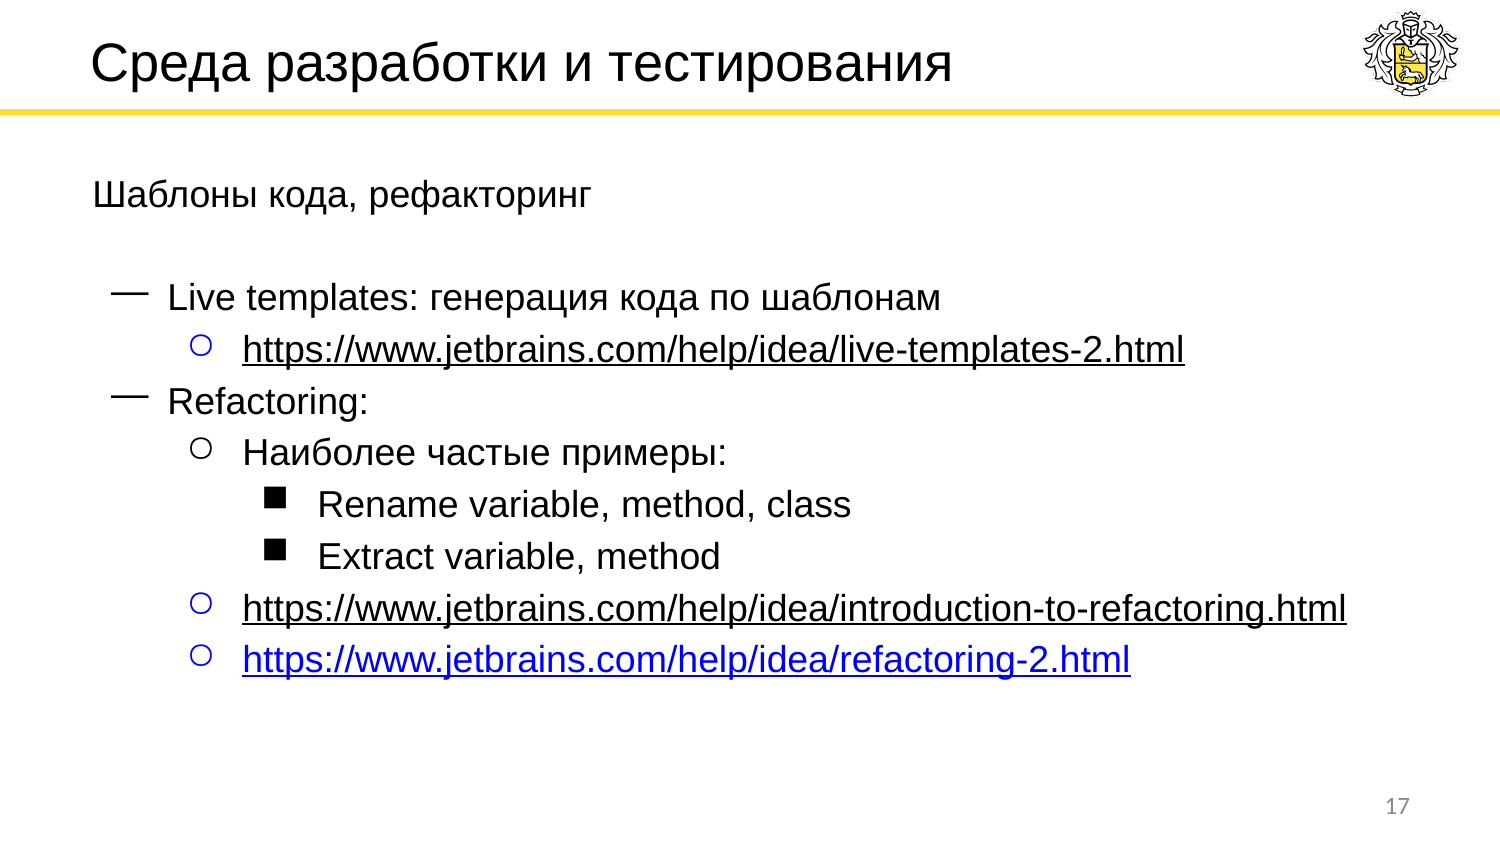

# Среда разработки и тестирования
Шаблоны кода, рефакторинг

Live templates: генерация кода по шаблонам
https://www.jetbrains.com/help/idea/live-templates-2.html
Refactoring:
Наиболее частые примеры:
Rename variable, method, class
Extract variable, method
https://www.jetbrains.com/help/idea/introduction-to-refactoring.html
https://www.jetbrains.com/help/idea/refactoring-2.html
17